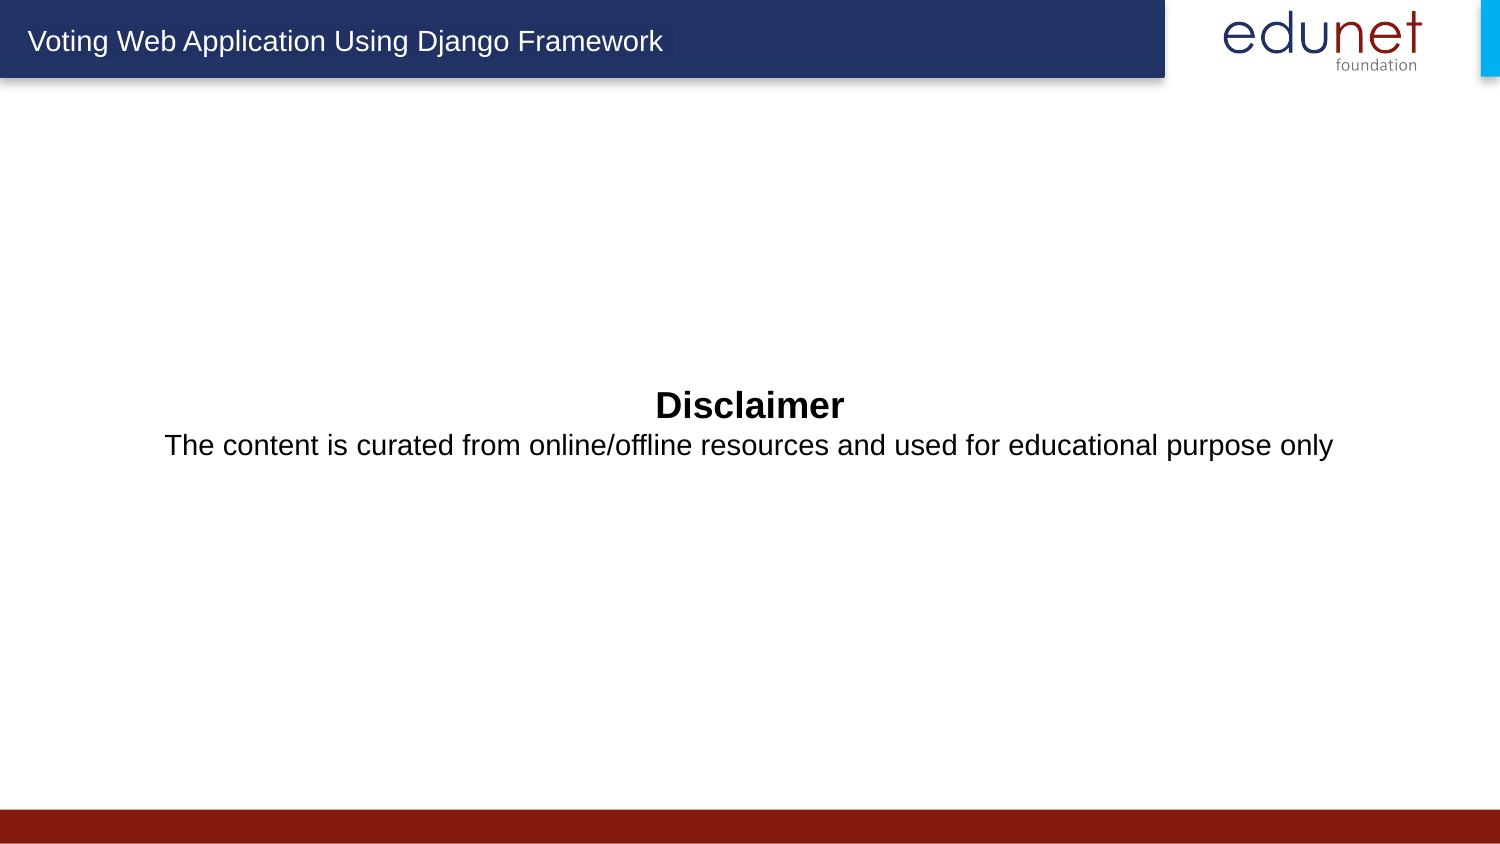

Voting Web Application Using Django Framework
Disclaimer
The content is curated from online/offline resources and used for educational purpose only